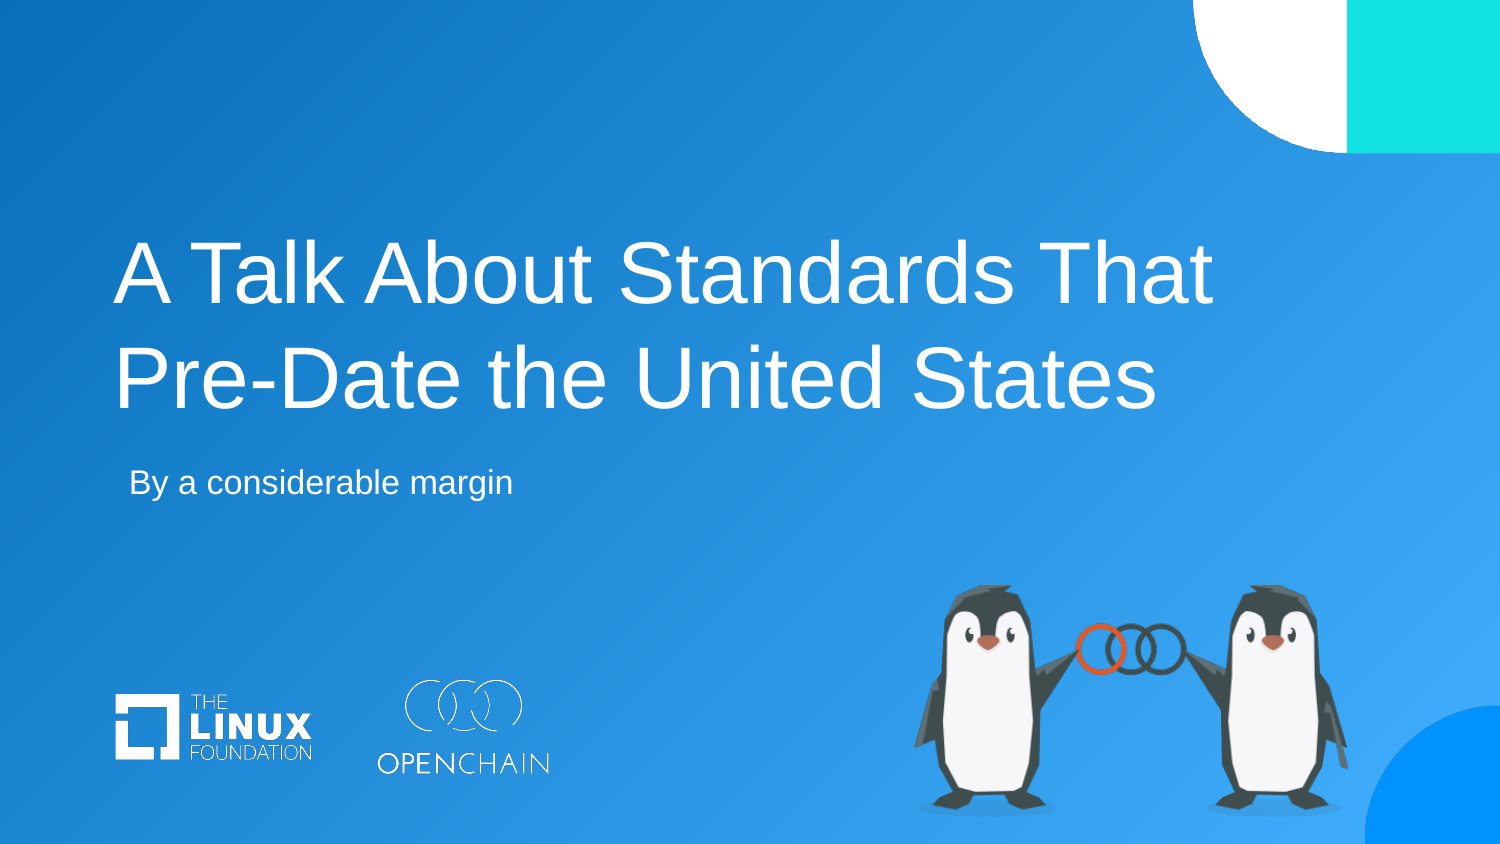

# A Talk About Standards That Pre-Date the United States
By a considerable margin